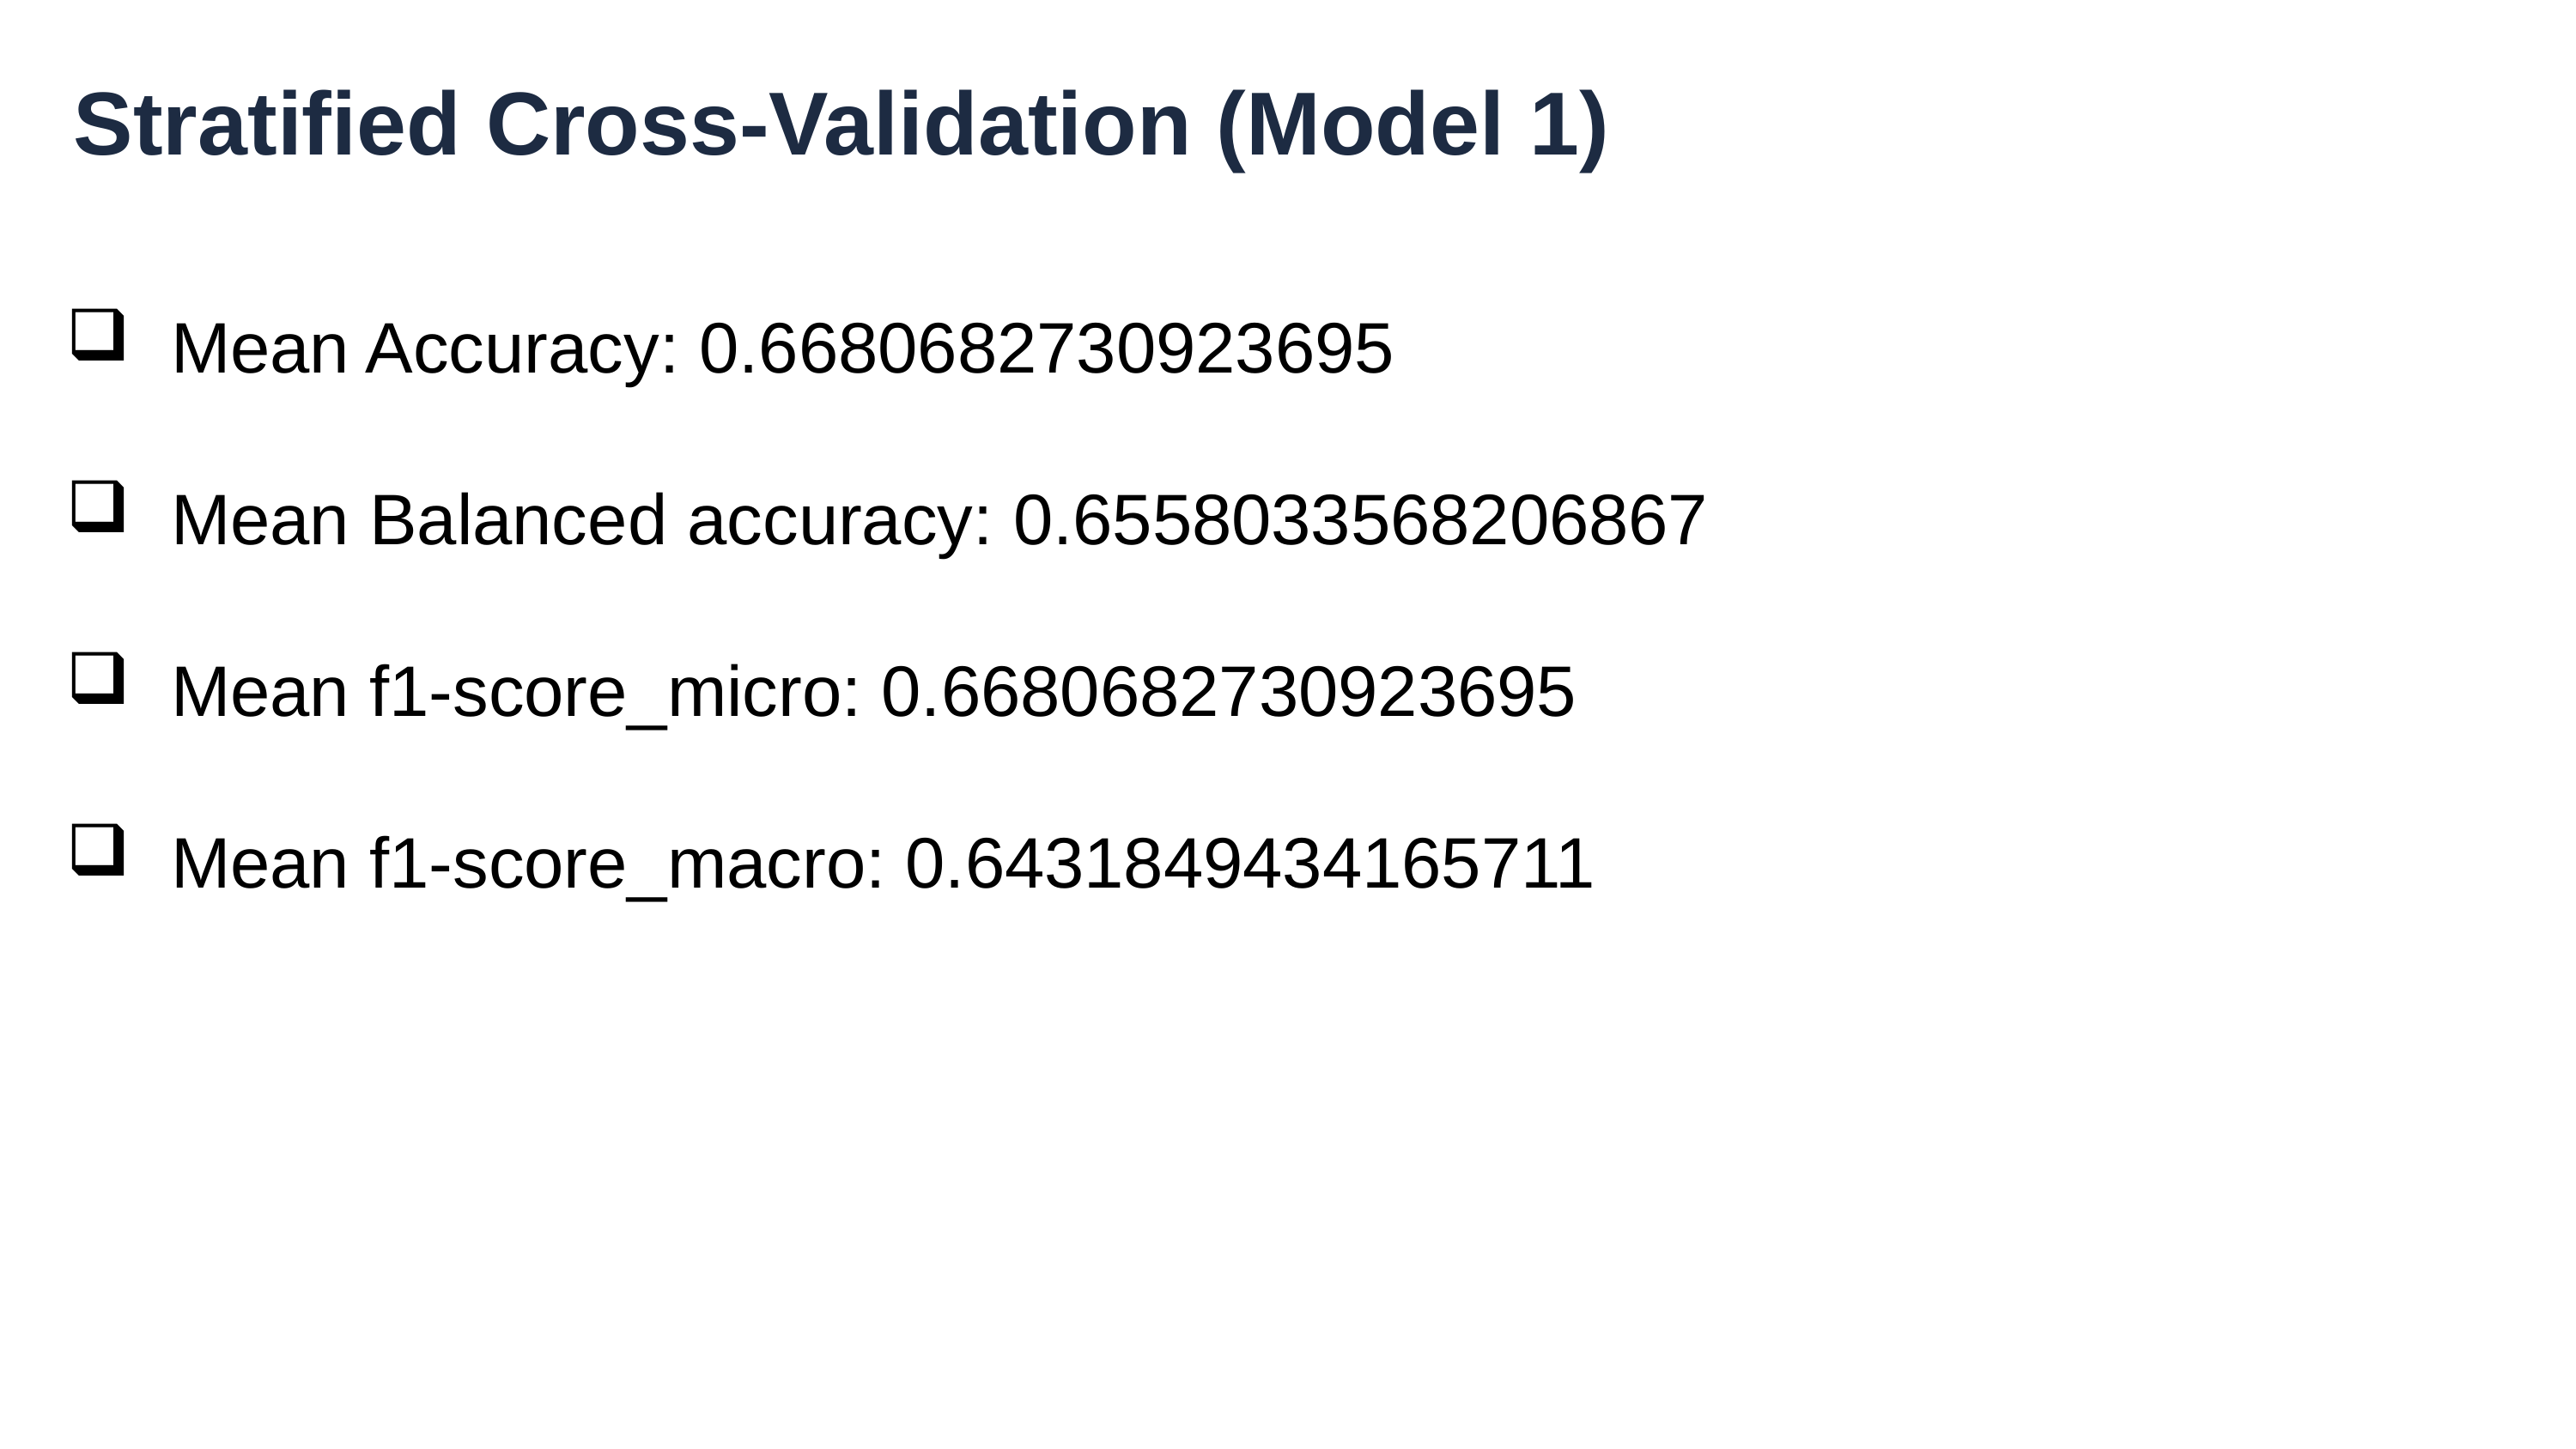

Stratified Cross-Validation (Model 1)
Mean Accuracy: 0.6680682730923695
Mean Balanced accuracy: 0.6558033568206867
Mean f1-score_micro: 0.6680682730923695
Mean f1-score_macro: 0.6431849434165711